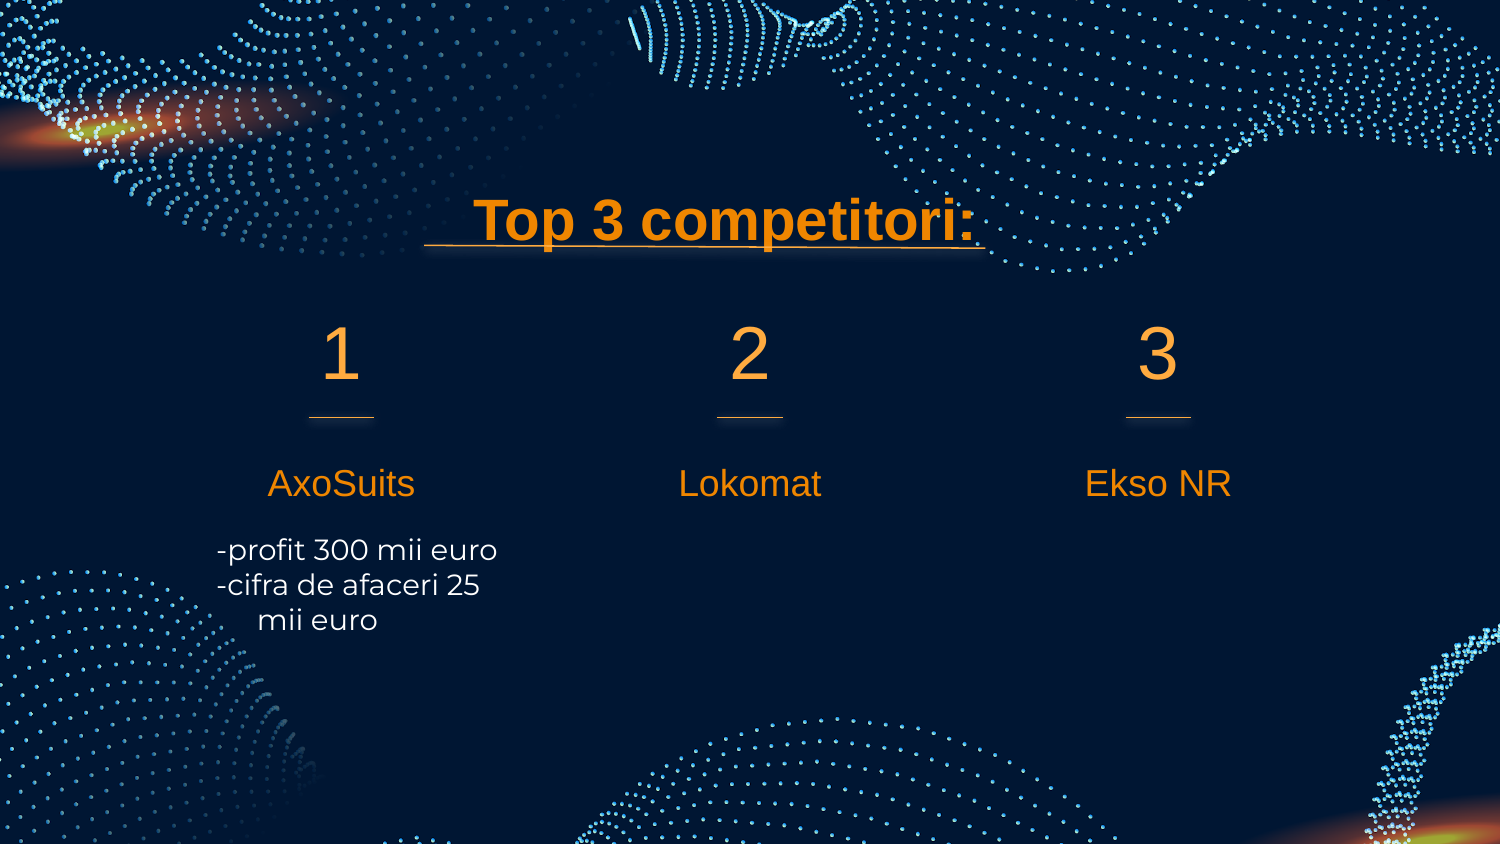

Top 3 competitori:
1
2
3
AxoSuits
# Lokomat
Ekso NR
  -profit 300 mii euro
  -cifra de afaceri 25 mii euro